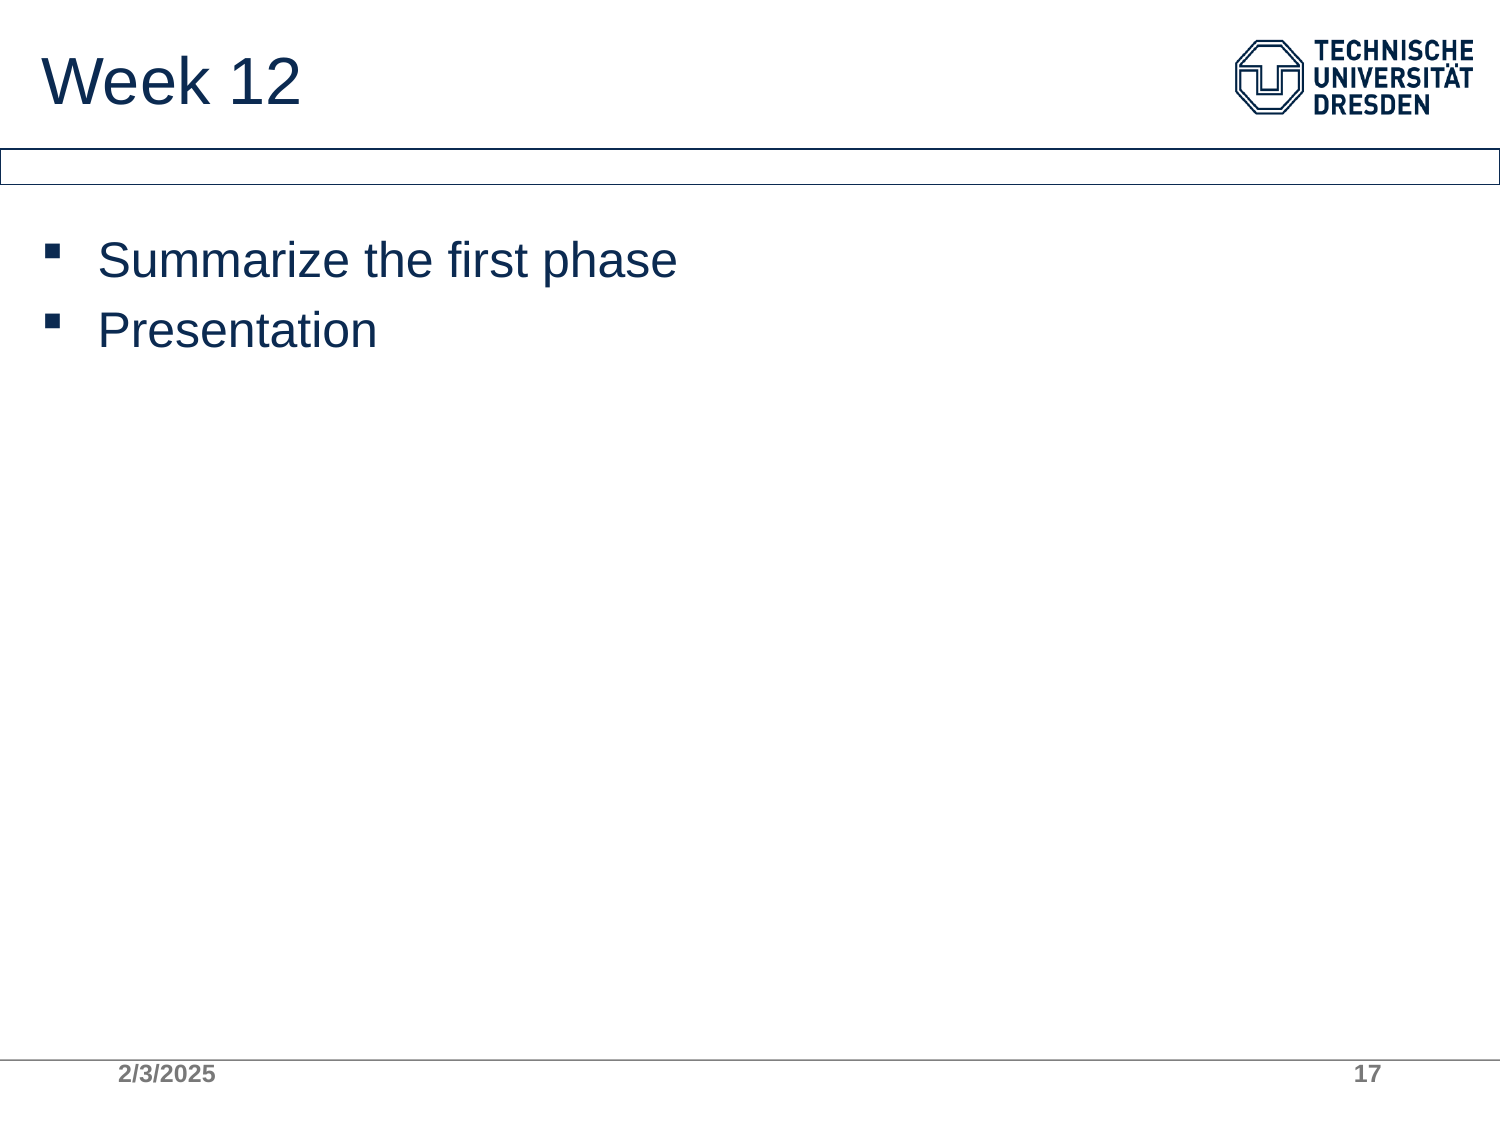

# Week 12
Summarize the first phase
Presentation
2/3/2025

17